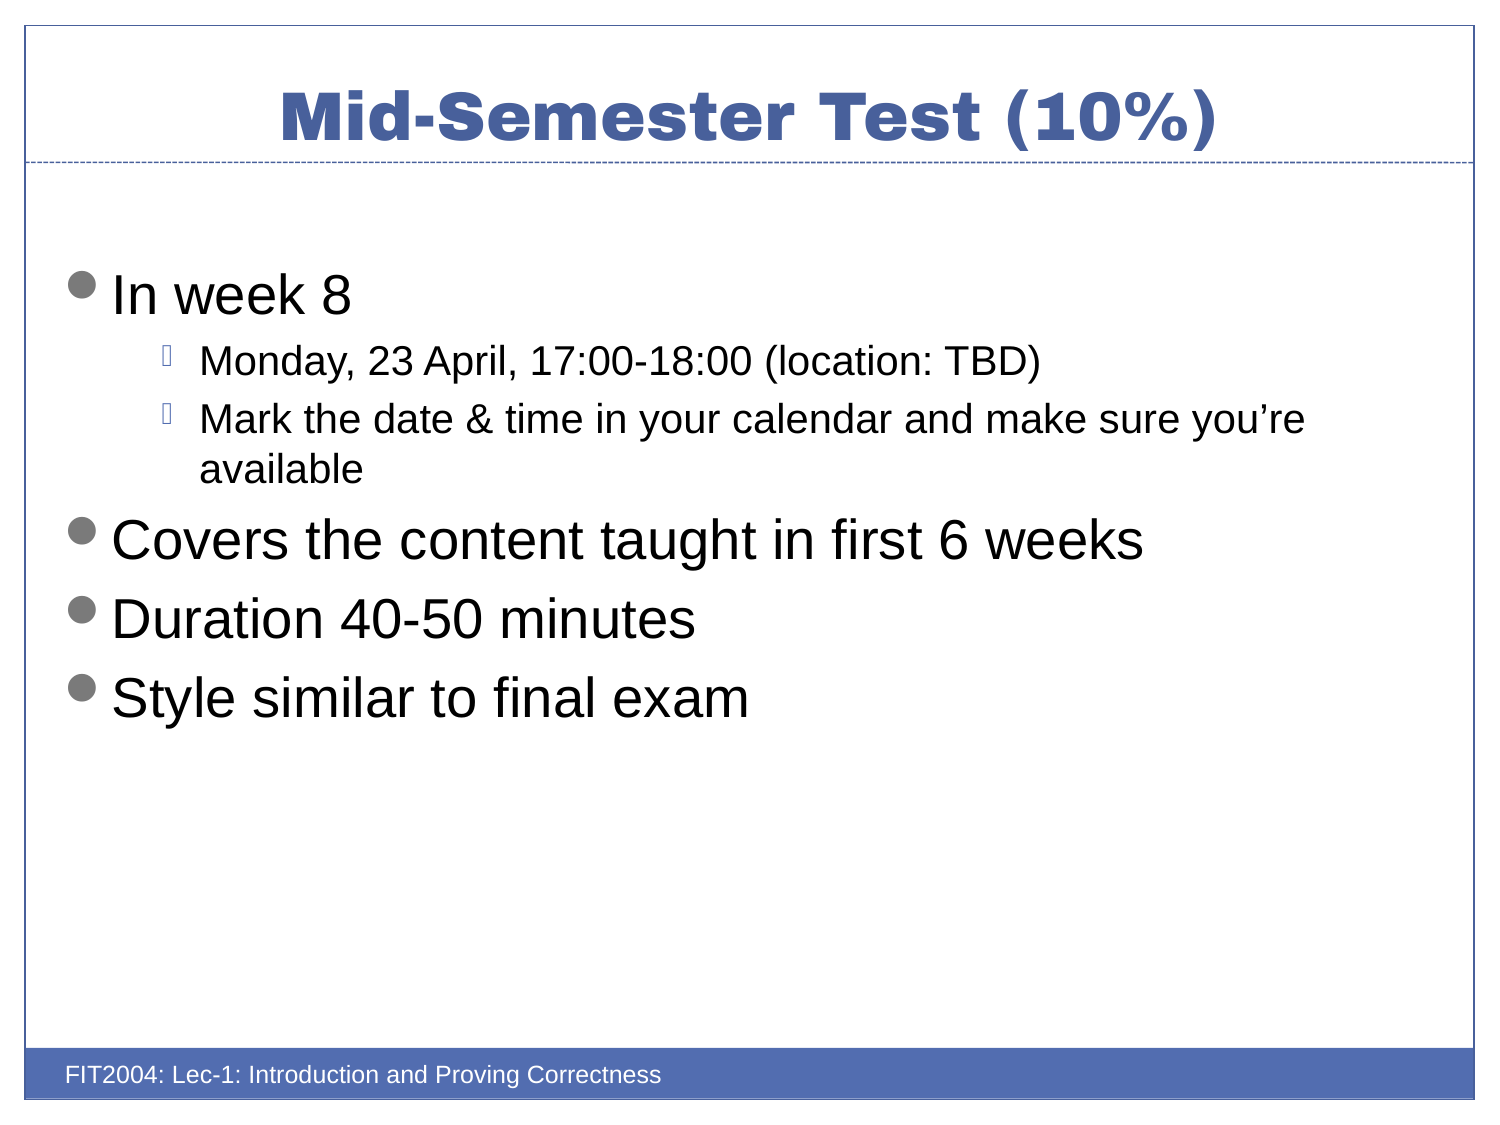

# Mid-Semester Test (10%)
In week 8
Monday, 23 April, 17:00-18:00 (location: TBD)
Mark the date & time in your calendar and make sure you’re available
Covers the content taught in first 6 weeks
Duration 40-50 minutes
Style similar to final exam

FIT2004: Lec-1: Introduction and Proving Correctness